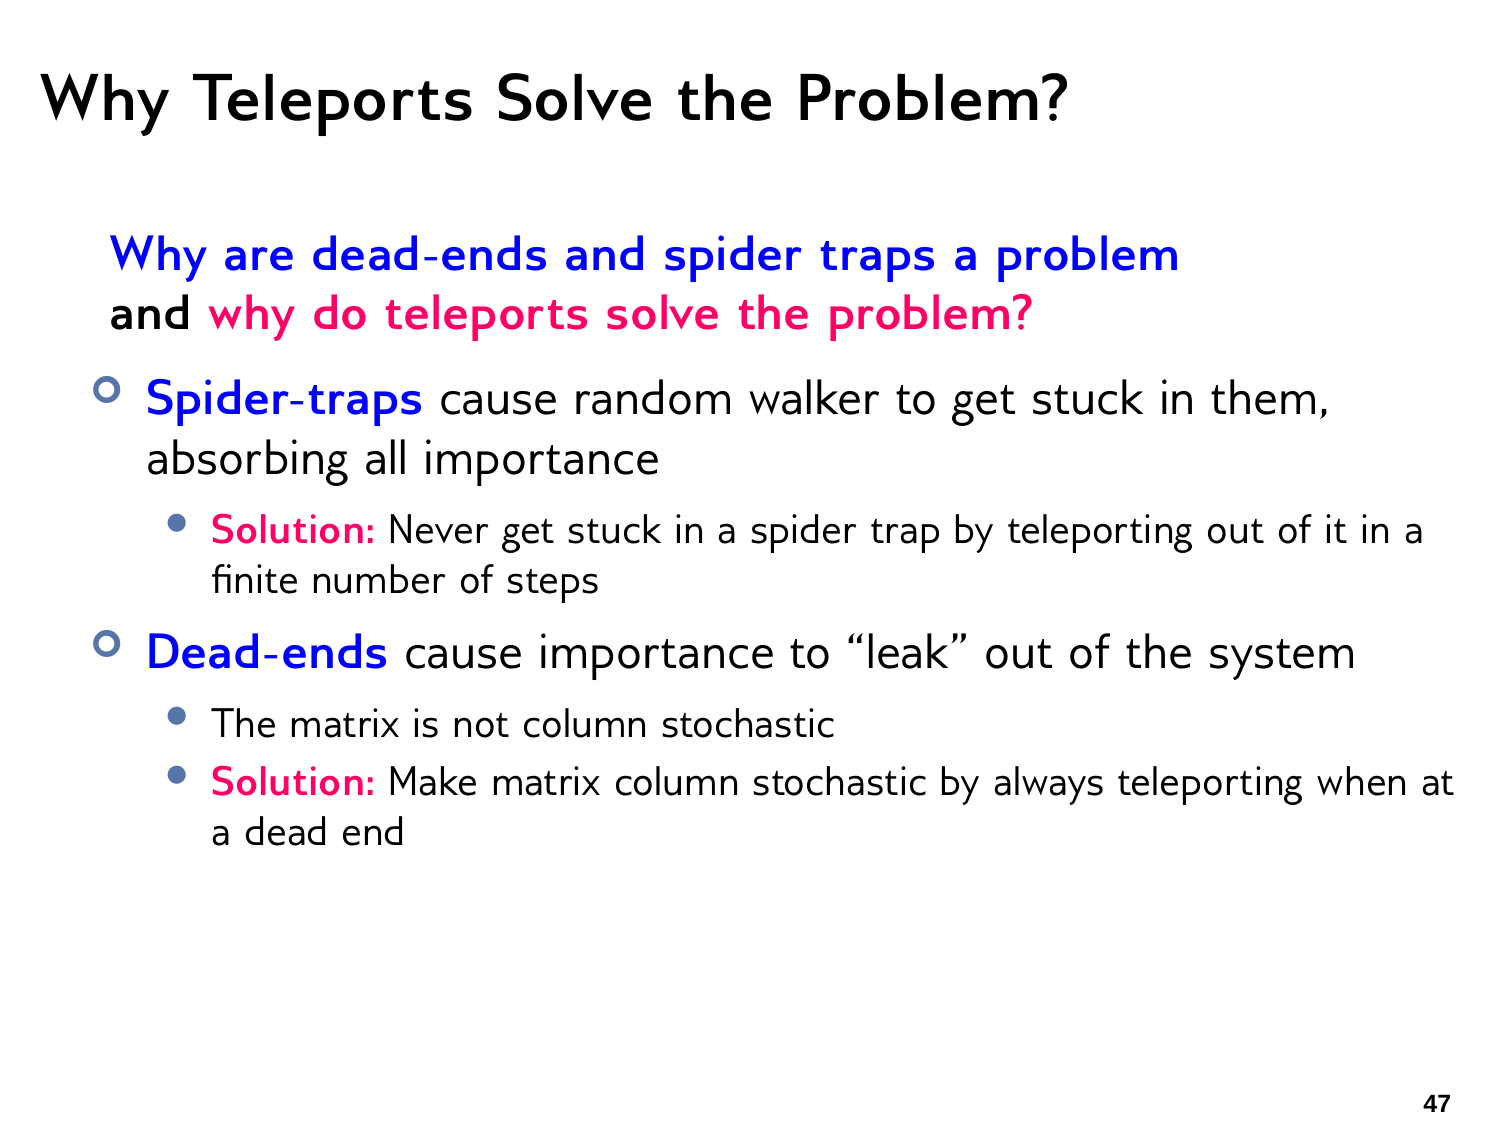

# Why Teleports Solve the Problem?
Why are dead-ends and spider traps a problem
and why do teleports solve the problem?
Spider-traps cause random walker to get stuck in them, absorbing all importance
Solution: Never get stuck in a spider trap by teleporting out of it in a finite number of steps
Dead-ends cause importance to “leak” out of the system
The matrix is not column stochastic
Solution: Make matrix column stochastic by always teleporting when at a dead end
47